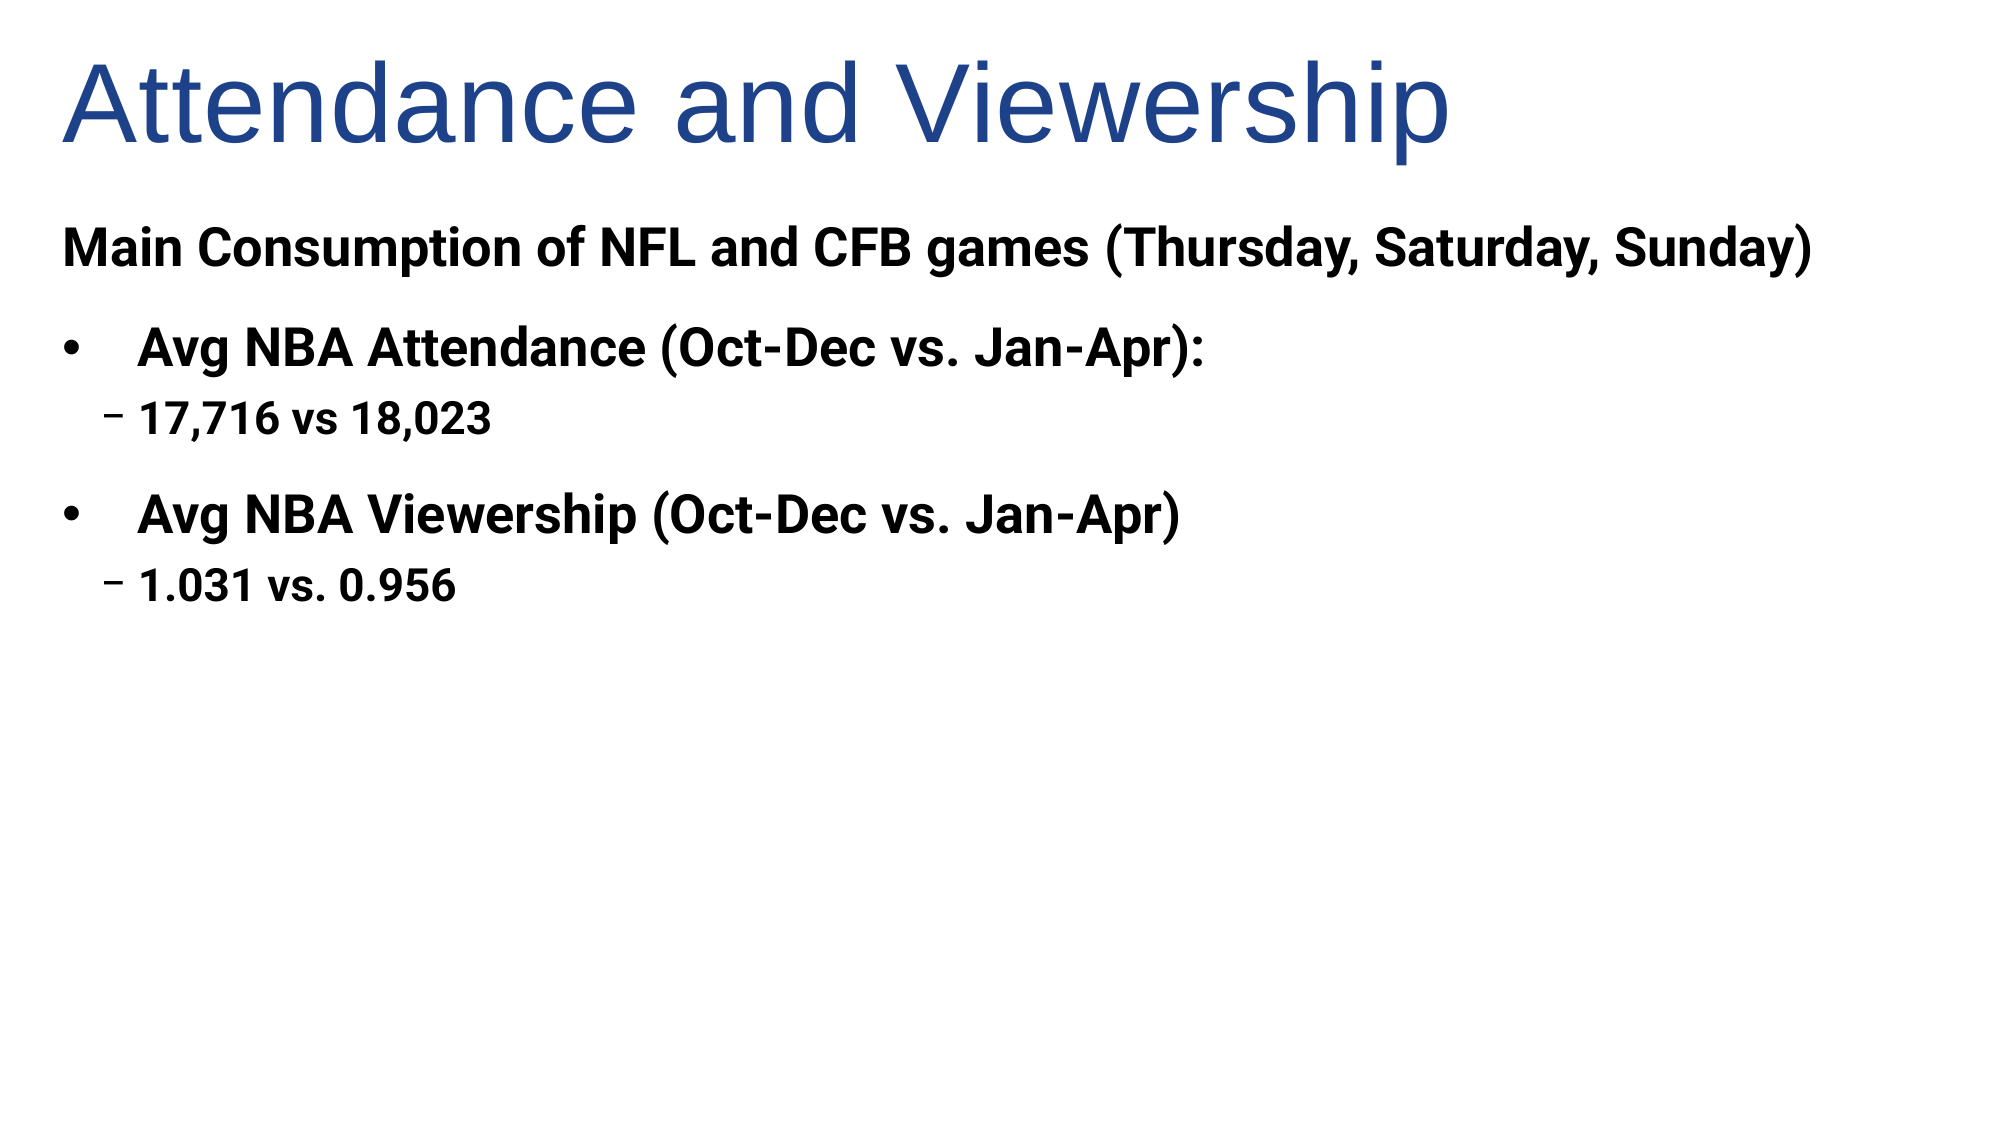

# Attendance and Viewership
Main Consumption of NFL and CFB games (Thursday, Saturday, Sunday)
Avg NBA Attendance (Oct-Dec vs. Jan-Apr):
17,716 vs 18,023
Avg NBA Viewership (Oct-Dec vs. Jan-Apr)
1.031 vs. 0.956